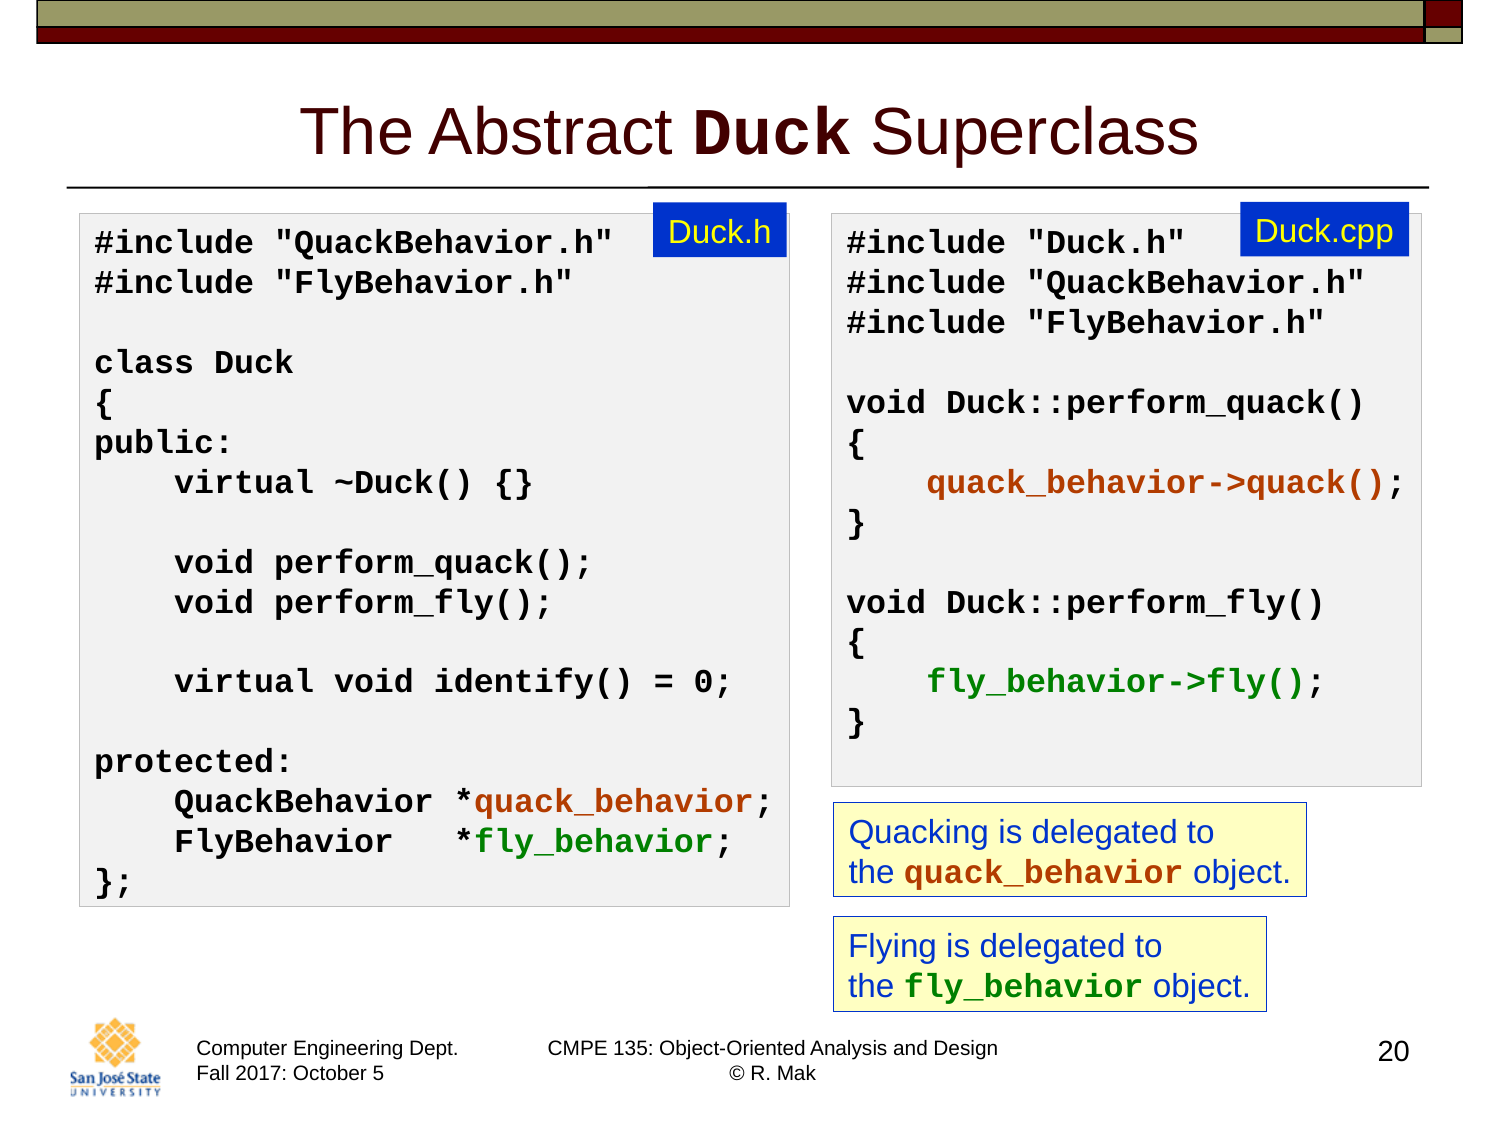

# The Abstract Duck Superclass
Duck.cpp
Duck.h
#include "QuackBehavior.h"
#include "FlyBehavior.h"

class Duck
{
public:
    virtual ~Duck() {}

    void perform_quack();
    void perform_fly();

    virtual void identify() = 0;
protected:
    QuackBehavior *quack_behavior;
    FlyBehavior   *fly_behavior;
};
#include "Duck.h"
#include "QuackBehavior.h"
#include "FlyBehavior.h"
void Duck::perform_quack()
{
    quack_behavior->quack();
}

void Duck::perform_fly()
{
    fly_behavior->fly();
}

Quacking is delegated to
the quack_behavior object.
Flying is delegated to
the fly_behavior object.
20